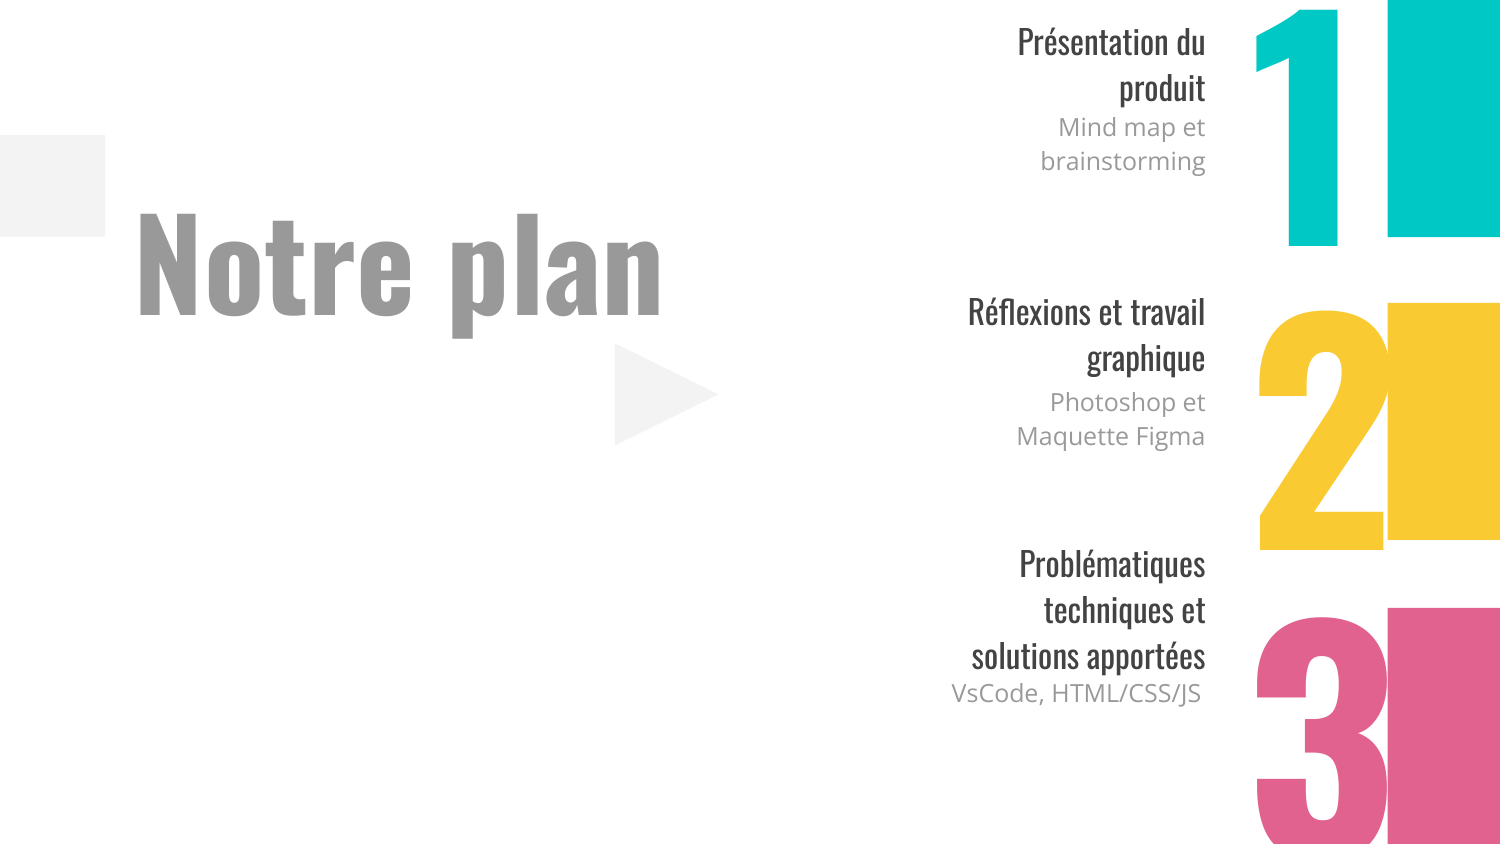

Présentation du produit
Mind map et brainstorming

Notre plan
Réflexions et travail graphique

Photoshop et Maquette Figma
Problématiques techniques et solutions apportées
VsCode, HTML/CSS/JS